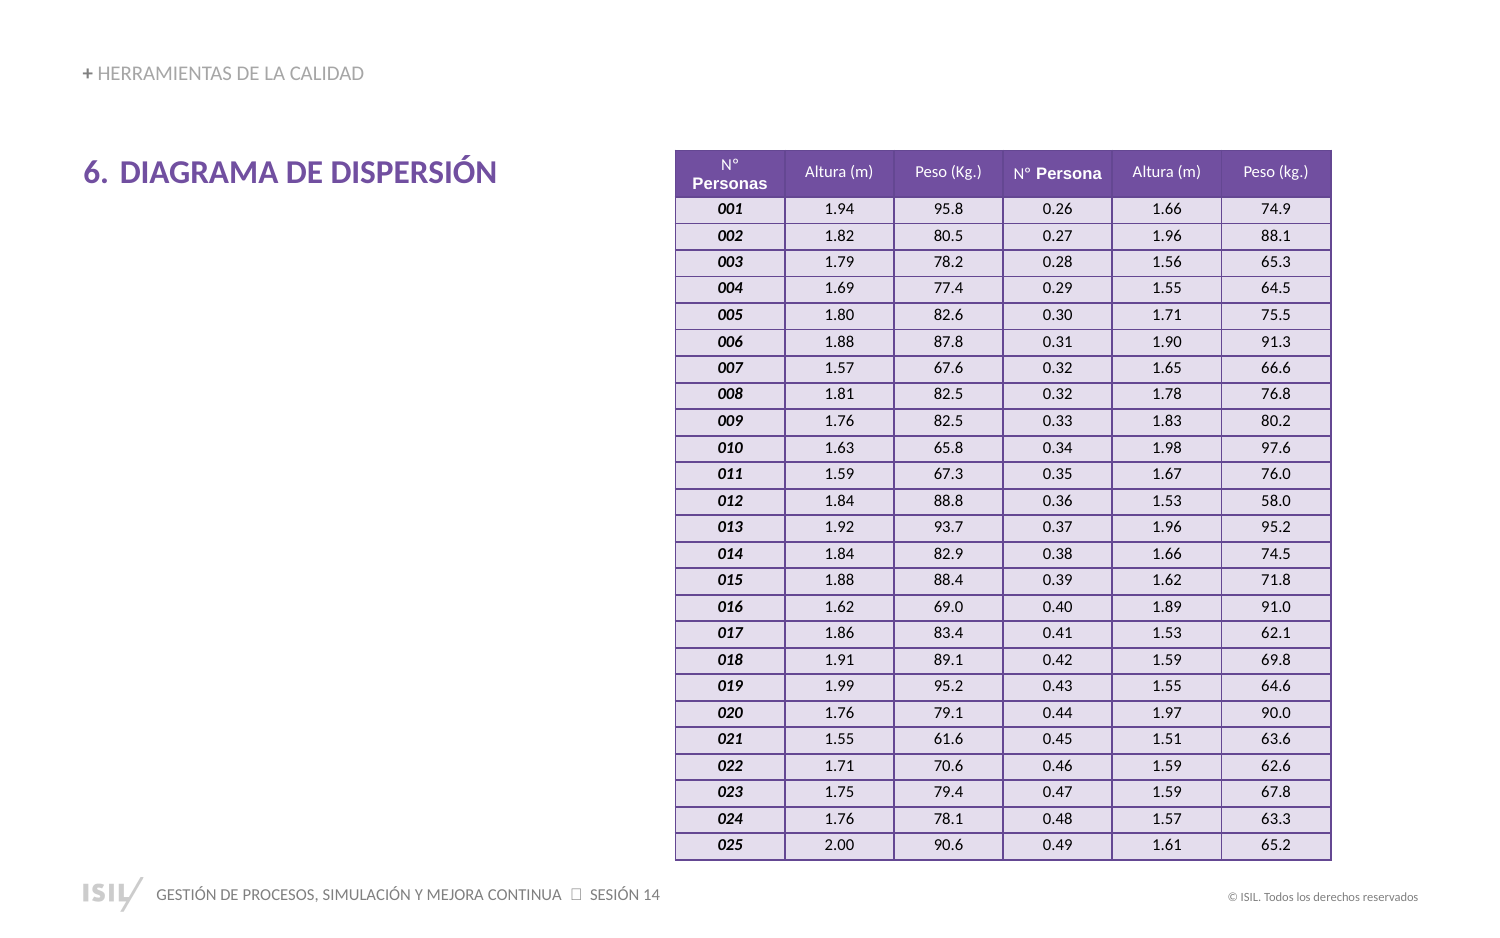

+ HERRAMIENTAS DE LA CALIDAD
DIAGRAMA DE DISPERSIÓN
| Nº Personas | Altura (m) | Peso (Kg.) | Nº Persona | Altura (m) | Peso (kg.) |
| --- | --- | --- | --- | --- | --- |
| 001 | 1.94 | 95.8 | 0.26 | 1.66 | 74.9 |
| 002 | 1.82 | 80.5 | 0.27 | 1.96 | 88.1 |
| 003 | 1.79 | 78.2 | 0.28 | 1.56 | 65.3 |
| 004 | 1.69 | 77.4 | 0.29 | 1.55 | 64.5 |
| 005 | 1.80 | 82.6 | 0.30 | 1.71 | 75.5 |
| 006 | 1.88 | 87.8 | 0.31 | 1.90 | 91.3 |
| 007 | 1.57 | 67.6 | 0.32 | 1.65 | 66.6 |
| 008 | 1.81 | 82.5 | 0.32 | 1.78 | 76.8 |
| 009 | 1.76 | 82.5 | 0.33 | 1.83 | 80.2 |
| 010 | 1.63 | 65.8 | 0.34 | 1.98 | 97.6 |
| 011 | 1.59 | 67.3 | 0.35 | 1.67 | 76.0 |
| 012 | 1.84 | 88.8 | 0.36 | 1.53 | 58.0 |
| 013 | 1.92 | 93.7 | 0.37 | 1.96 | 95.2 |
| 014 | 1.84 | 82.9 | 0.38 | 1.66 | 74.5 |
| 015 | 1.88 | 88.4 | 0.39 | 1.62 | 71.8 |
| 016 | 1.62 | 69.0 | 0.40 | 1.89 | 91.0 |
| 017 | 1.86 | 83.4 | 0.41 | 1.53 | 62.1 |
| 018 | 1.91 | 89.1 | 0.42 | 1.59 | 69.8 |
| 019 | 1.99 | 95.2 | 0.43 | 1.55 | 64.6 |
| 020 | 1.76 | 79.1 | 0.44 | 1.97 | 90.0 |
| 021 | 1.55 | 61.6 | 0.45 | 1.51 | 63.6 |
| 022 | 1.71 | 70.6 | 0.46 | 1.59 | 62.6 |
| 023 | 1.75 | 79.4 | 0.47 | 1.59 | 67.8 |
| 024 | 1.76 | 78.1 | 0.48 | 1.57 | 63.3 |
| 025 | 2.00 | 90.6 | 0.49 | 1.61 | 65.2 |